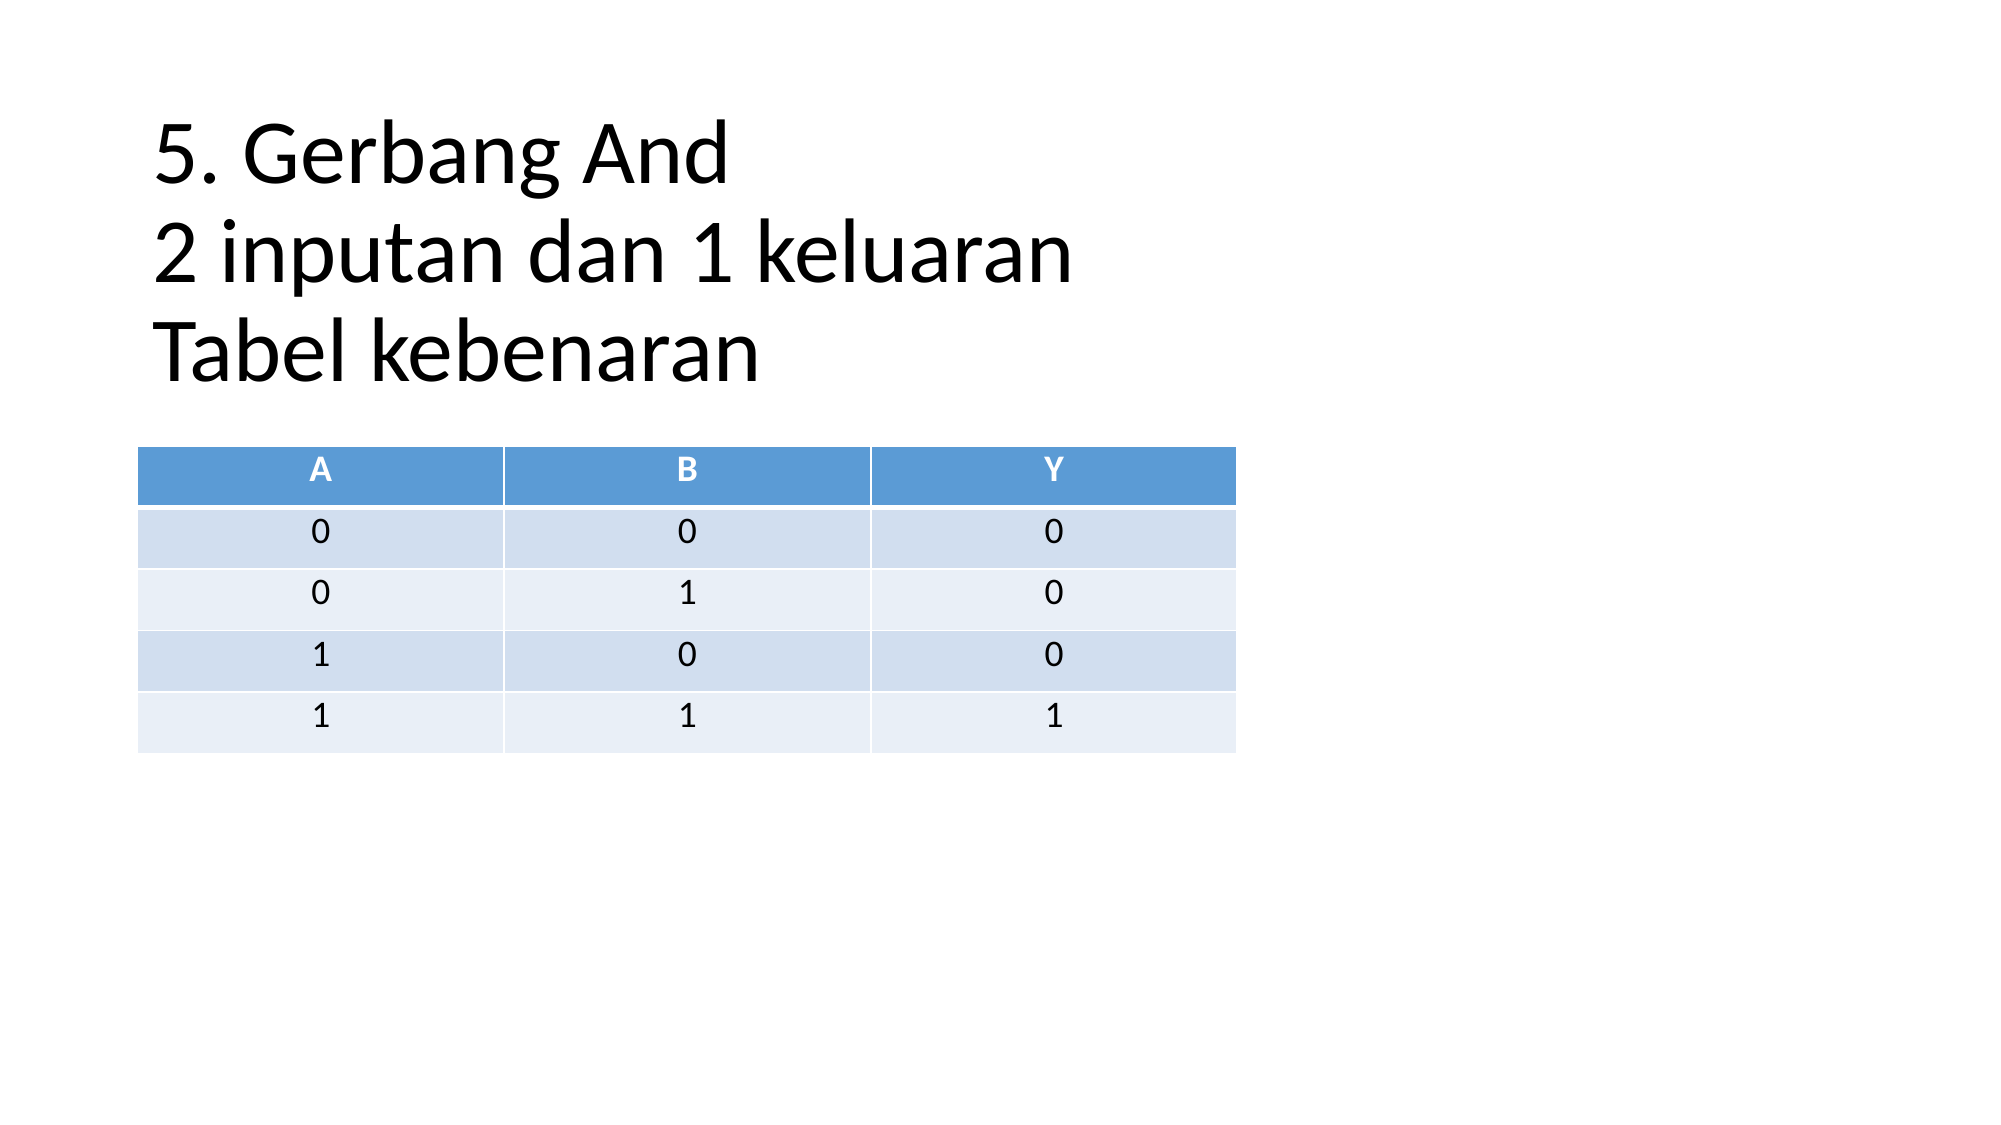

# 5. Gerbang And 2 inputan dan 1 keluaran Tabel kebenaran
| A | B | Y |
| --- | --- | --- |
| 0 | 0 | 0 |
| 0 | 1 | 0 |
| 1 | 0 | 0 |
| 1 | 1 | 1 |